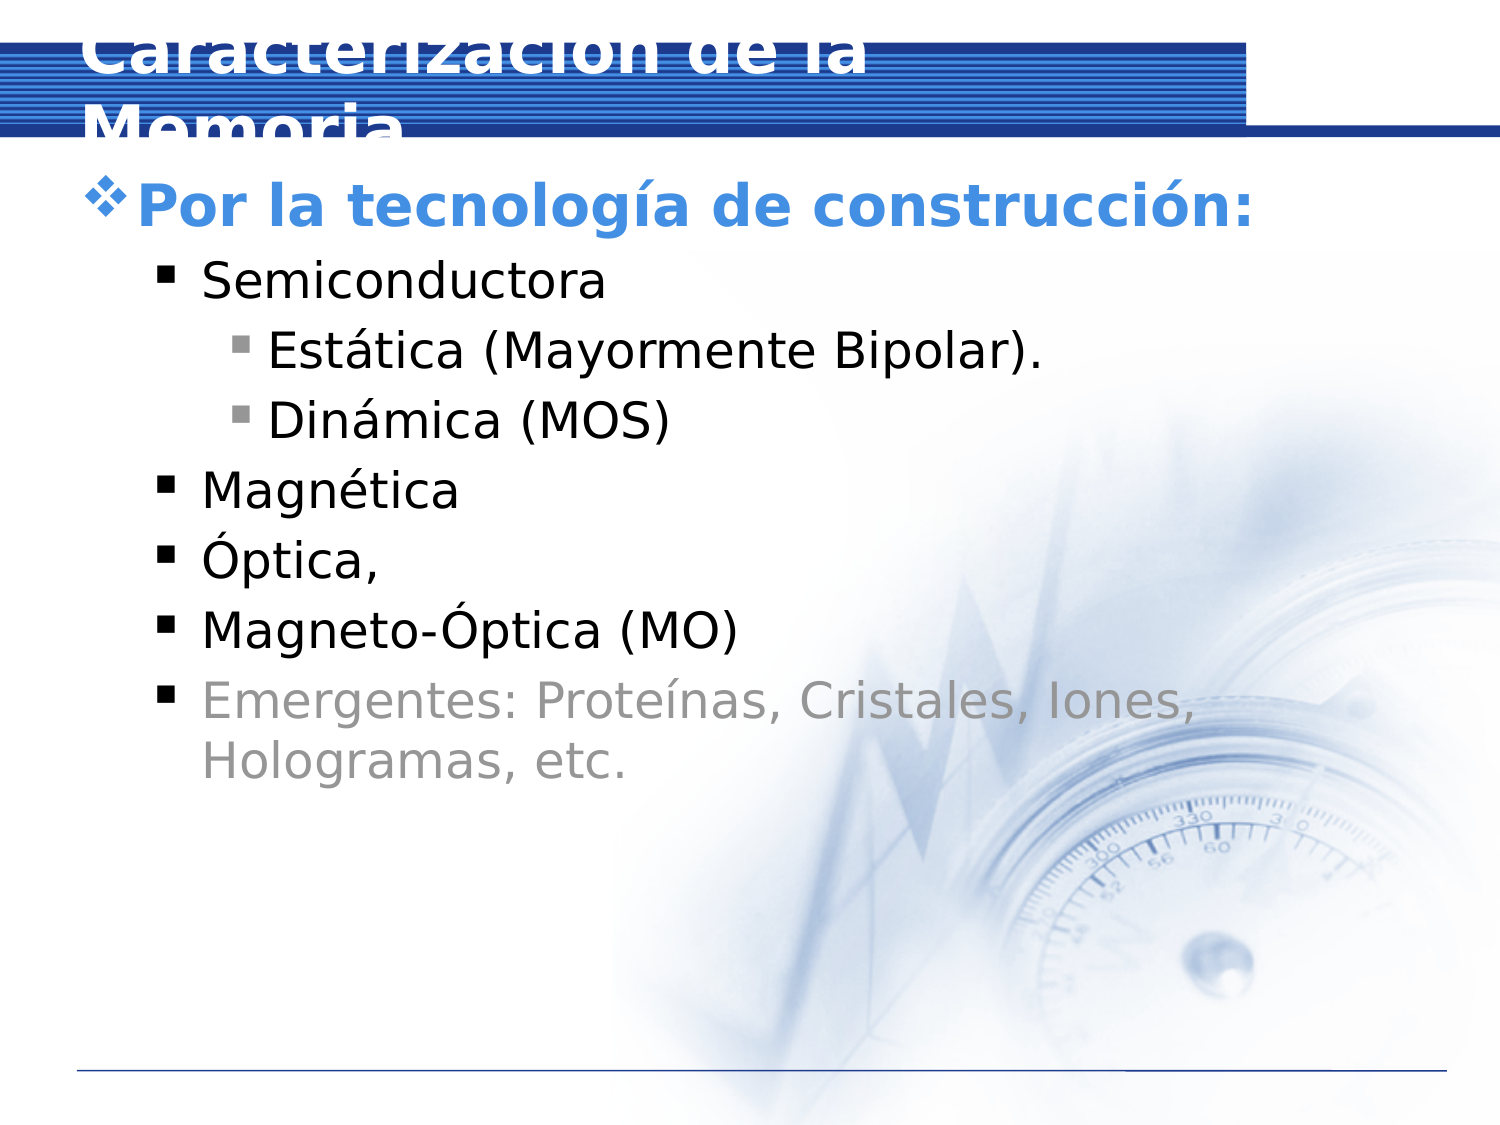

# Caracterización de la Memoria
Por la tecnología de construcción:
Semiconductora
Estática (Mayormente Bipolar).
Dinámica (MOS)
Magnética
Óptica,
Magneto-Óptica (MO)
Emergentes: Proteínas, Cristales, Iones, Hologramas, etc.